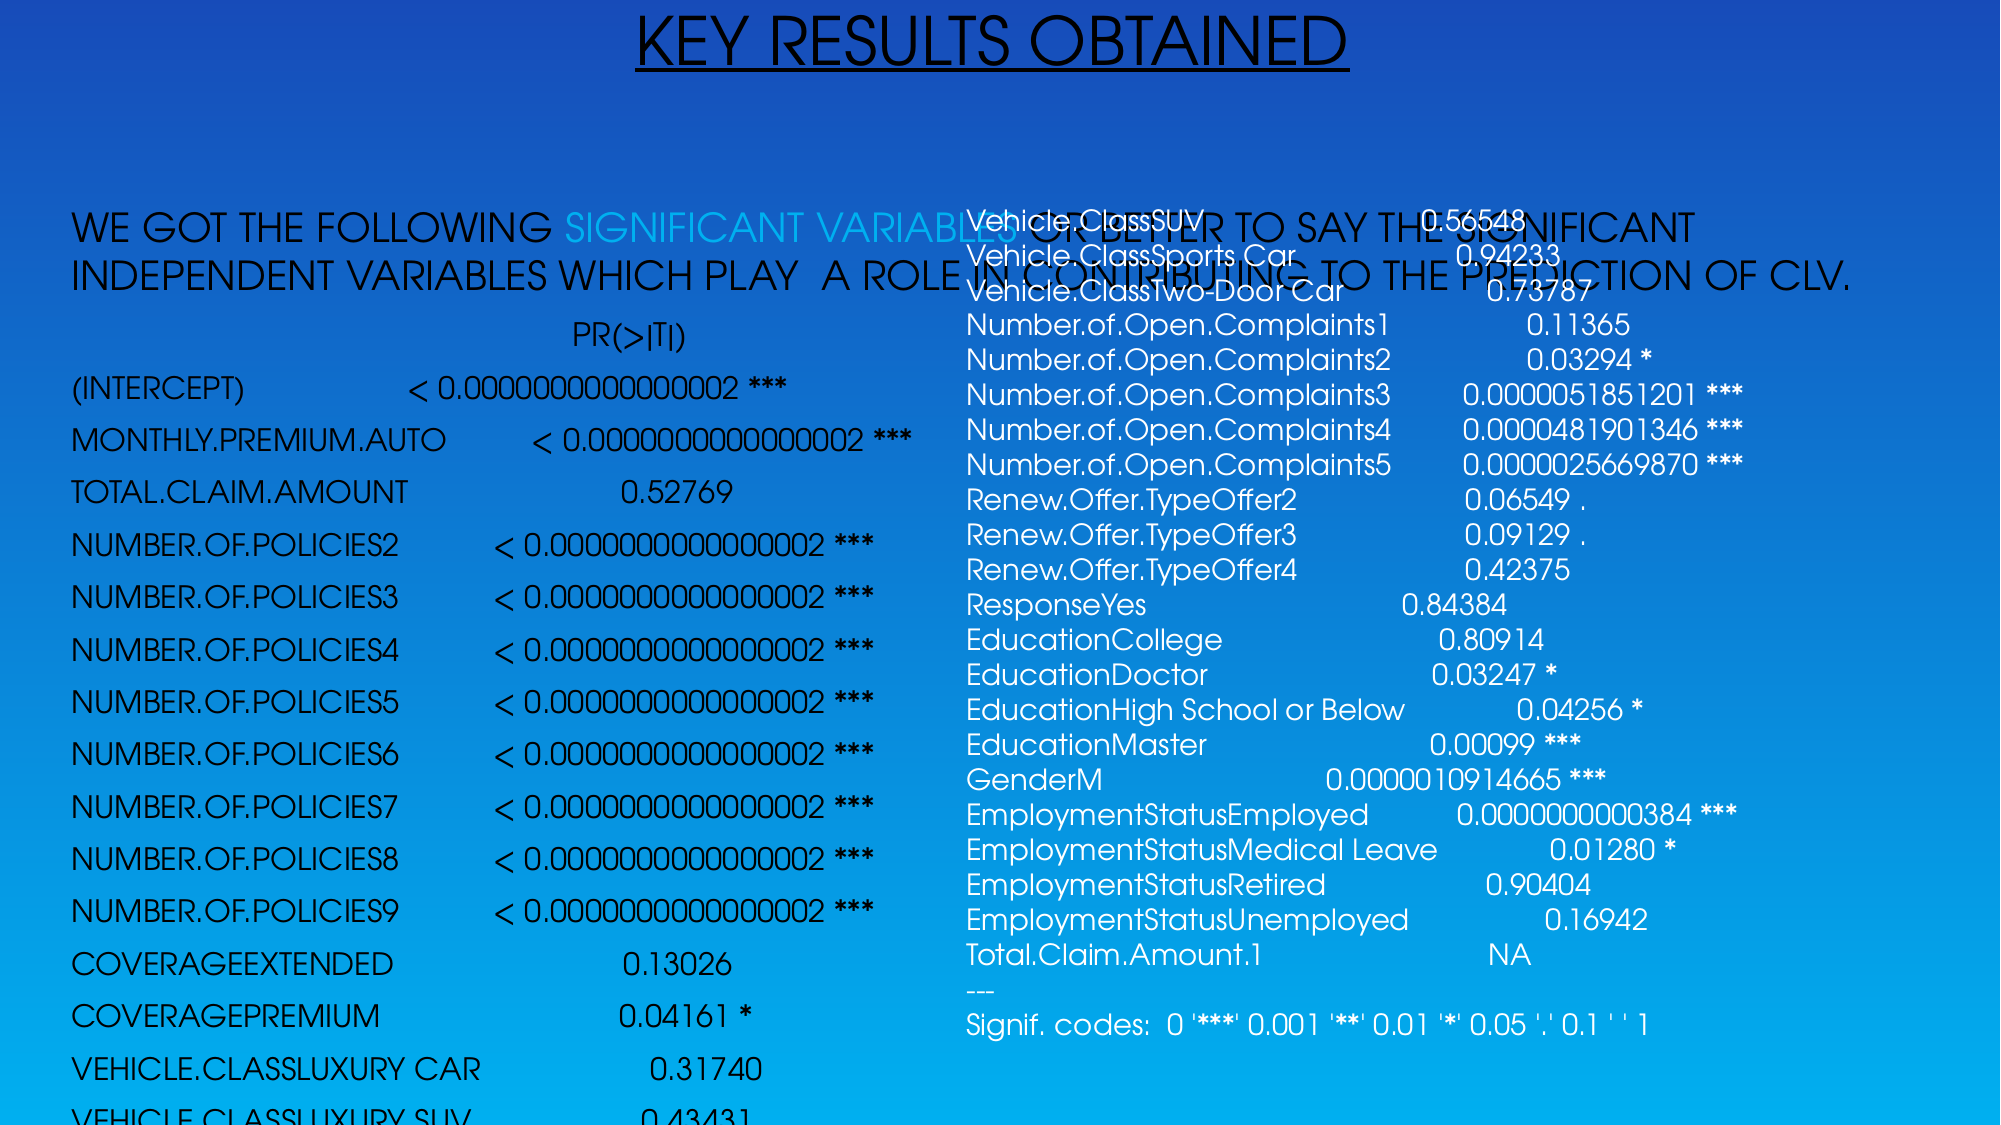

# Key results obtained
We got the following significant variables or better to say the significant independent variables which play  a role in contributing to the prediction of clv.
 Pr(>|t|)
(Intercept)                   < 0.0000000000000002 ***
Monthly.Premium.Auto          < 0.0000000000000002 ***
Total.Claim.Amount                         0.52769
Number.of.Policies2           < 0.0000000000000002 ***
Number.of.Policies3           < 0.0000000000000002 ***
Number.of.Policies4           < 0.0000000000000002 ***
Number.of.Policies5           < 0.0000000000000002 ***
Number.of.Policies6           < 0.0000000000000002 ***
Number.of.Policies7           < 0.0000000000000002 ***
Number.of.Policies8           < 0.0000000000000002 ***
Number.of.Policies9           < 0.0000000000000002 ***
CoverageExtended                           0.13026
CoveragePremium                            0.04161 *
Vehicle.ClassLuxury Car                    0.31740
Vehicle.ClassLuxury SUV                    0.43431

Vehicle.ClassSUV                           0.56548
Vehicle.ClassSports Car                    0.94233
Vehicle.ClassTwo-Door Car                  0.73787
Number.of.Open.Complaints1                 0.11365
Number.of.Open.Complaints2                 0.03294 *
Number.of.Open.Complaints3         0.0000051851201 ***
Number.of.Open.Complaints4         0.0000481901346 ***
Number.of.Open.Complaints5         0.0000025669870 ***
Renew.Offer.TypeOffer2                     0.06549 .
Renew.Offer.TypeOffer3                     0.09129 .
Renew.Offer.TypeOffer4                     0.42375
ResponseYes                                0.84384
EducationCollege                           0.80914
EducationDoctor                            0.03247 *
EducationHigh School or Below              0.04256 *
EducationMaster                            0.00099 ***
GenderM                            0.0000010914665 ***
EmploymentStatusEmployed           0.0000000000384 ***
EmploymentStatusMedical Leave              0.01280 *
EmploymentStatusRetired                    0.90404
EmploymentStatusUnemployed                 0.16942
Total.Claim.Amount.1                            NA
---
Signif. codes:  0 '***' 0.001 '**' 0.01 '*' 0.05 '.' 0.1 ' ' 1